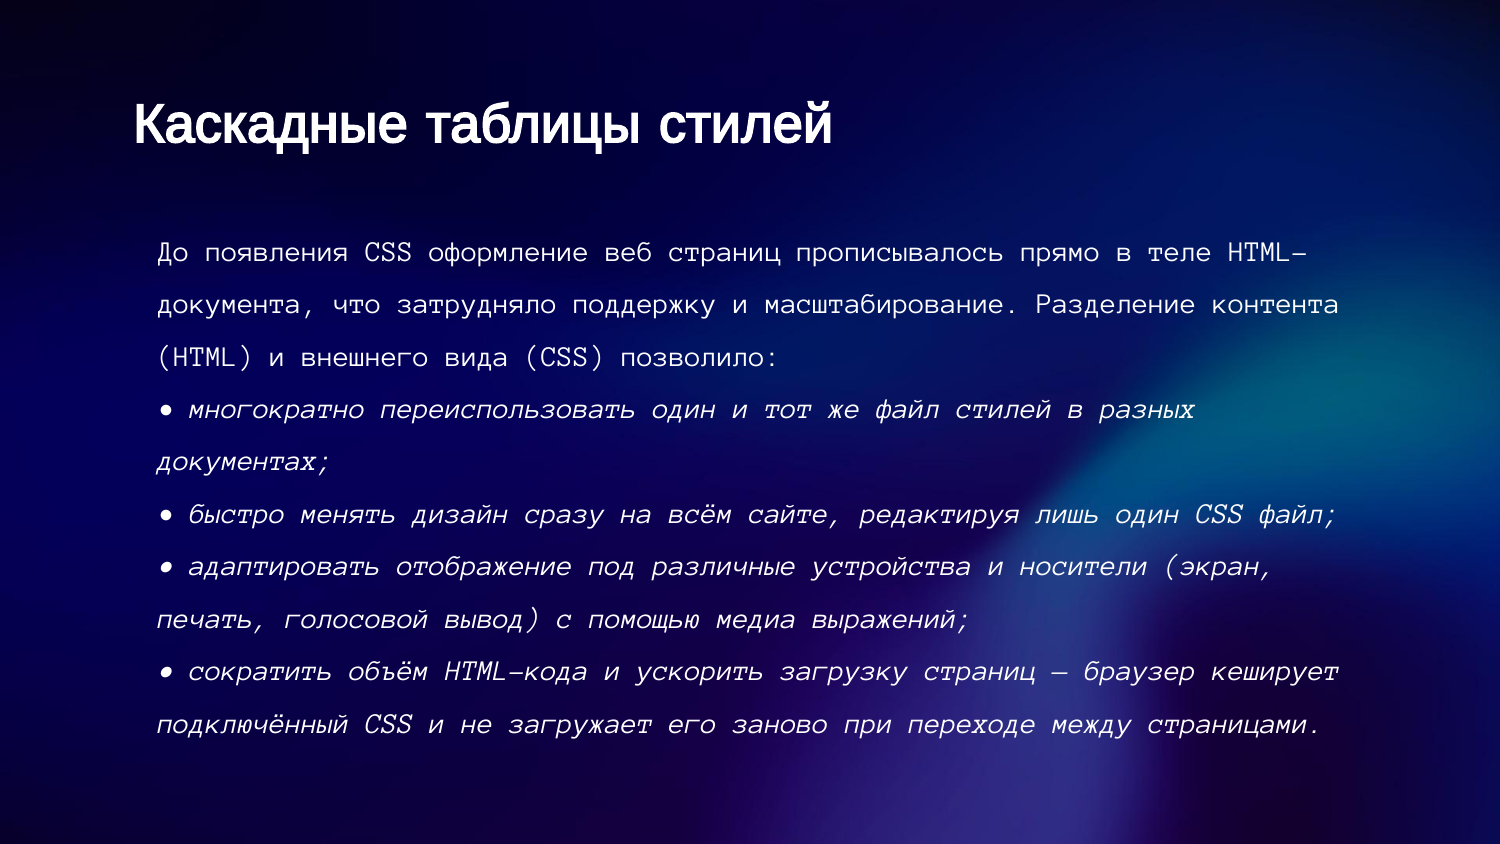

# Каскадные таблицы стилей
До появления CSS оформление веб страниц прописывалось прямо в теле HTML-документа, что затрудняло поддержку и масштабирование. Разделение контента (HTML) и внешнего вида (CSS) позволило:
• многократно переиспользовать один и тот же файл стилей в разных документах;
• быстро менять дизайн сразу на всём сайте, редактируя лишь один CSS файл;
• адаптировать отображение под различные устройства и носители (экран, печать, голосовой вывод) с помощью медиа выражений;
• сократить объём HTML-кода и ускорить загрузку страниц — браузер кеширует подключённый CSS и не загружает его заново при переходе между страницами.